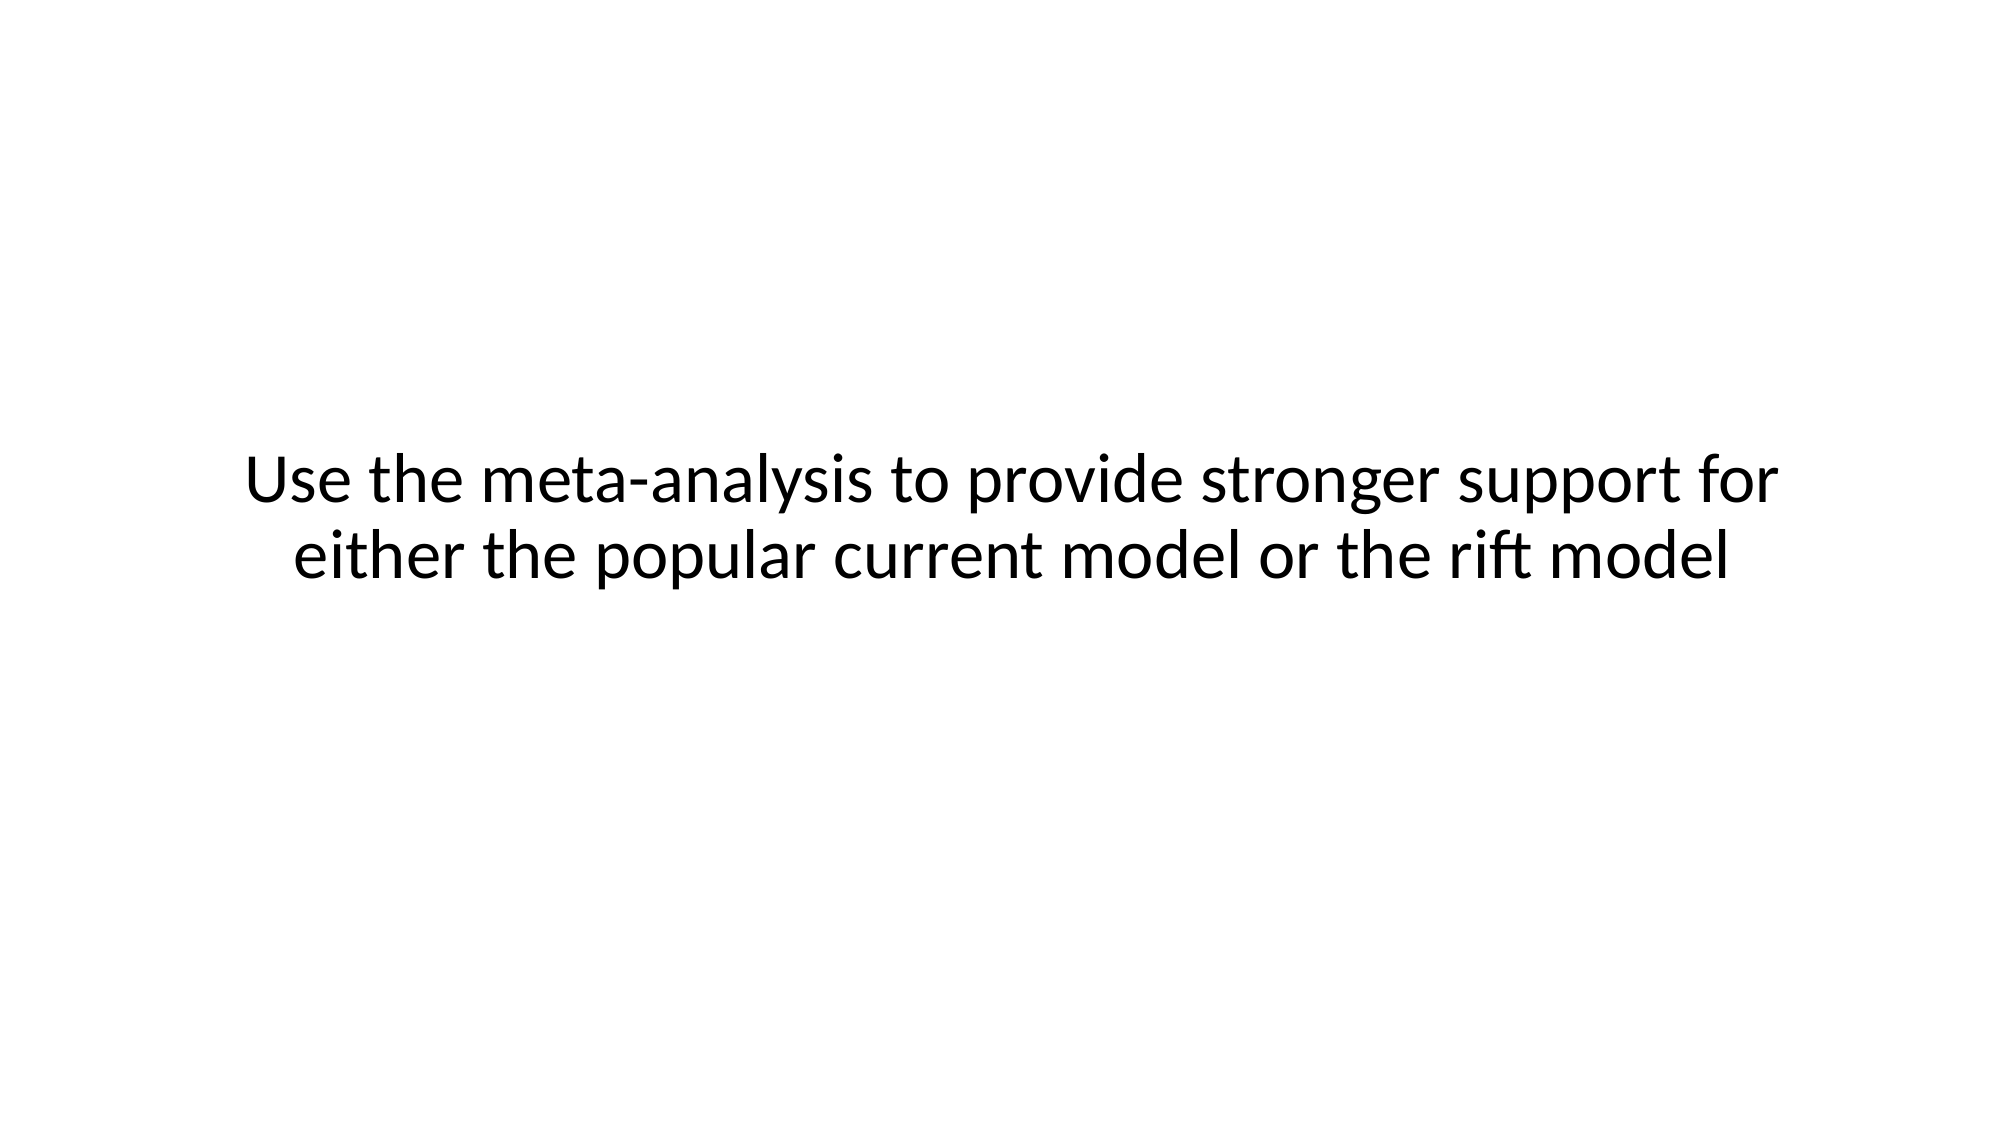

# Use the meta-analysis to provide stronger support for either the popular current model or the rift model